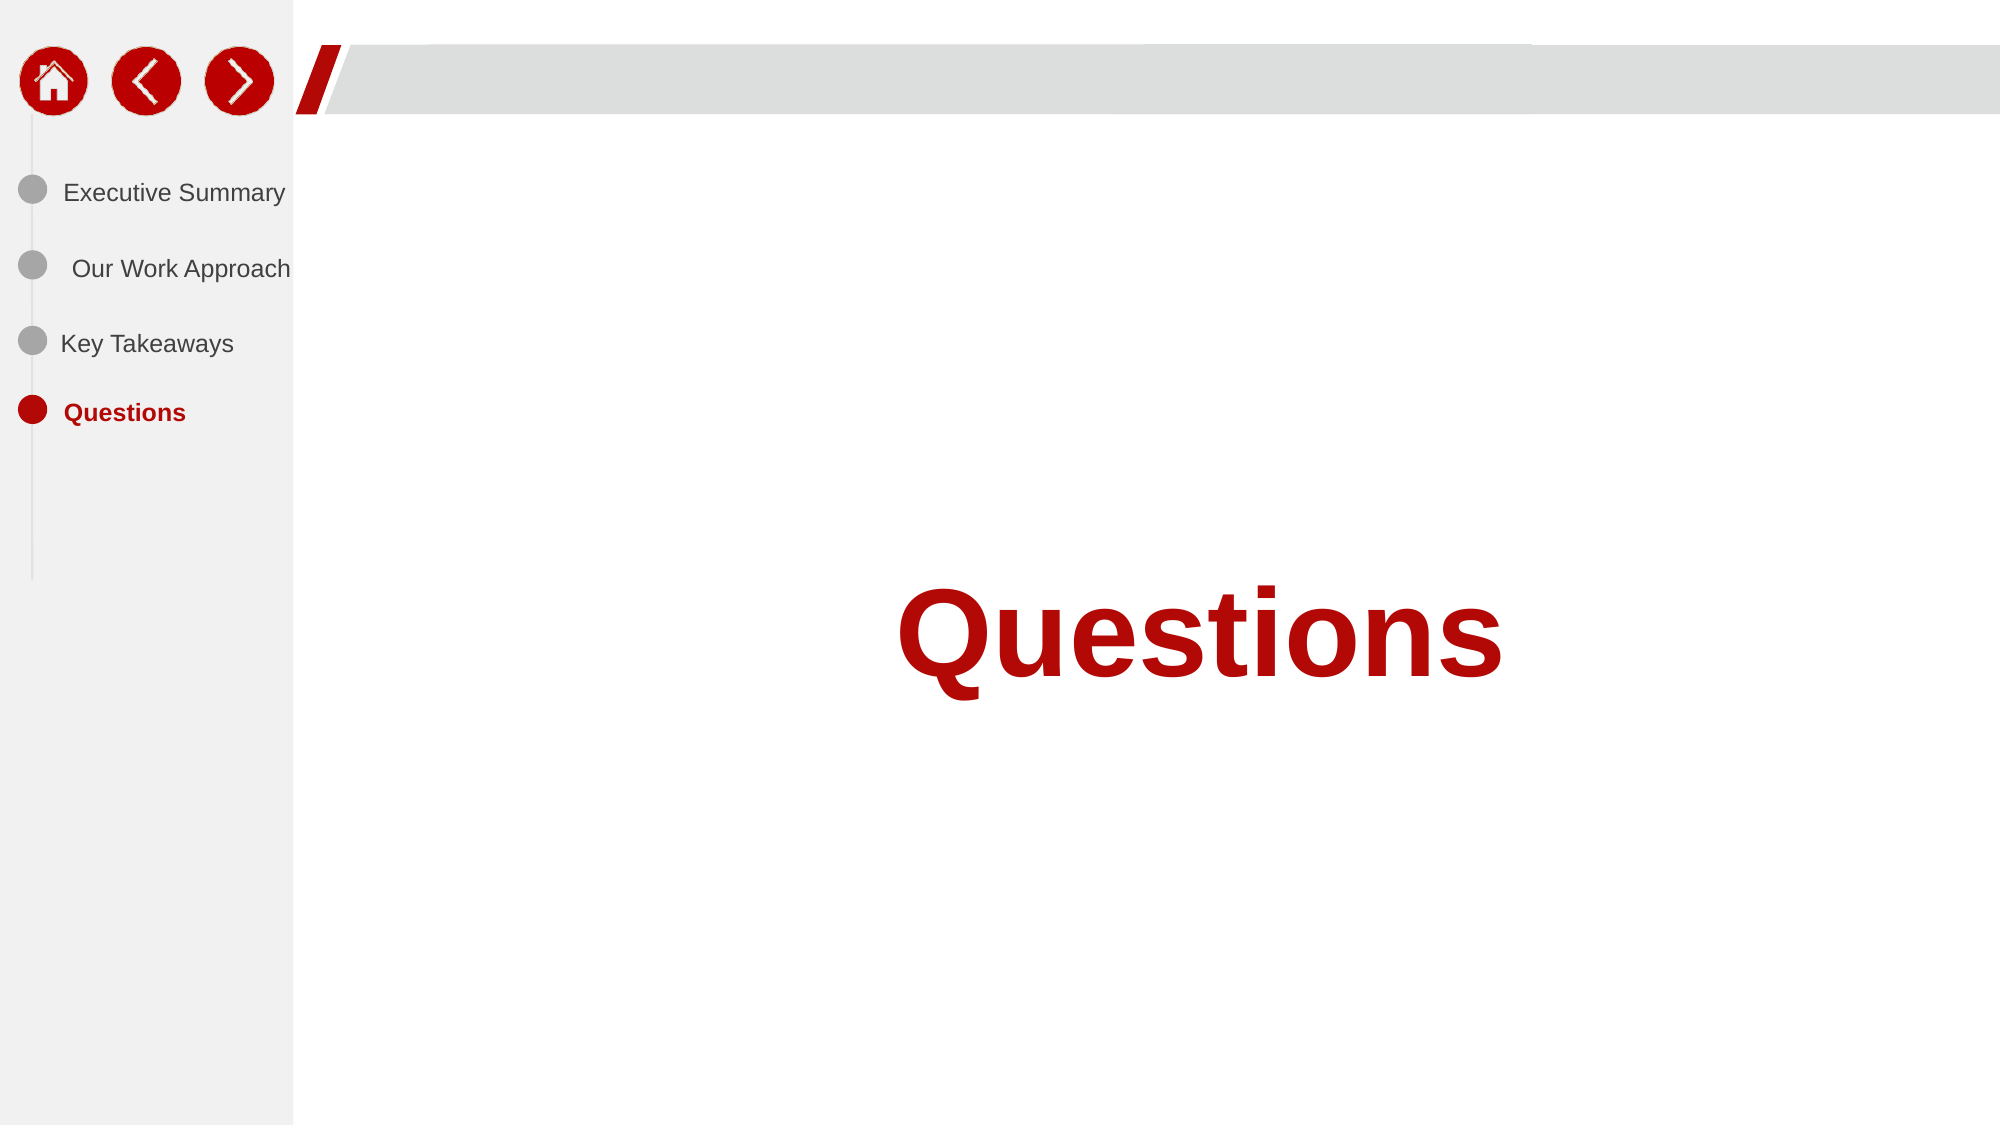

Executive Summary

Our Work Approach

Questions
Key Takeaways

Questions